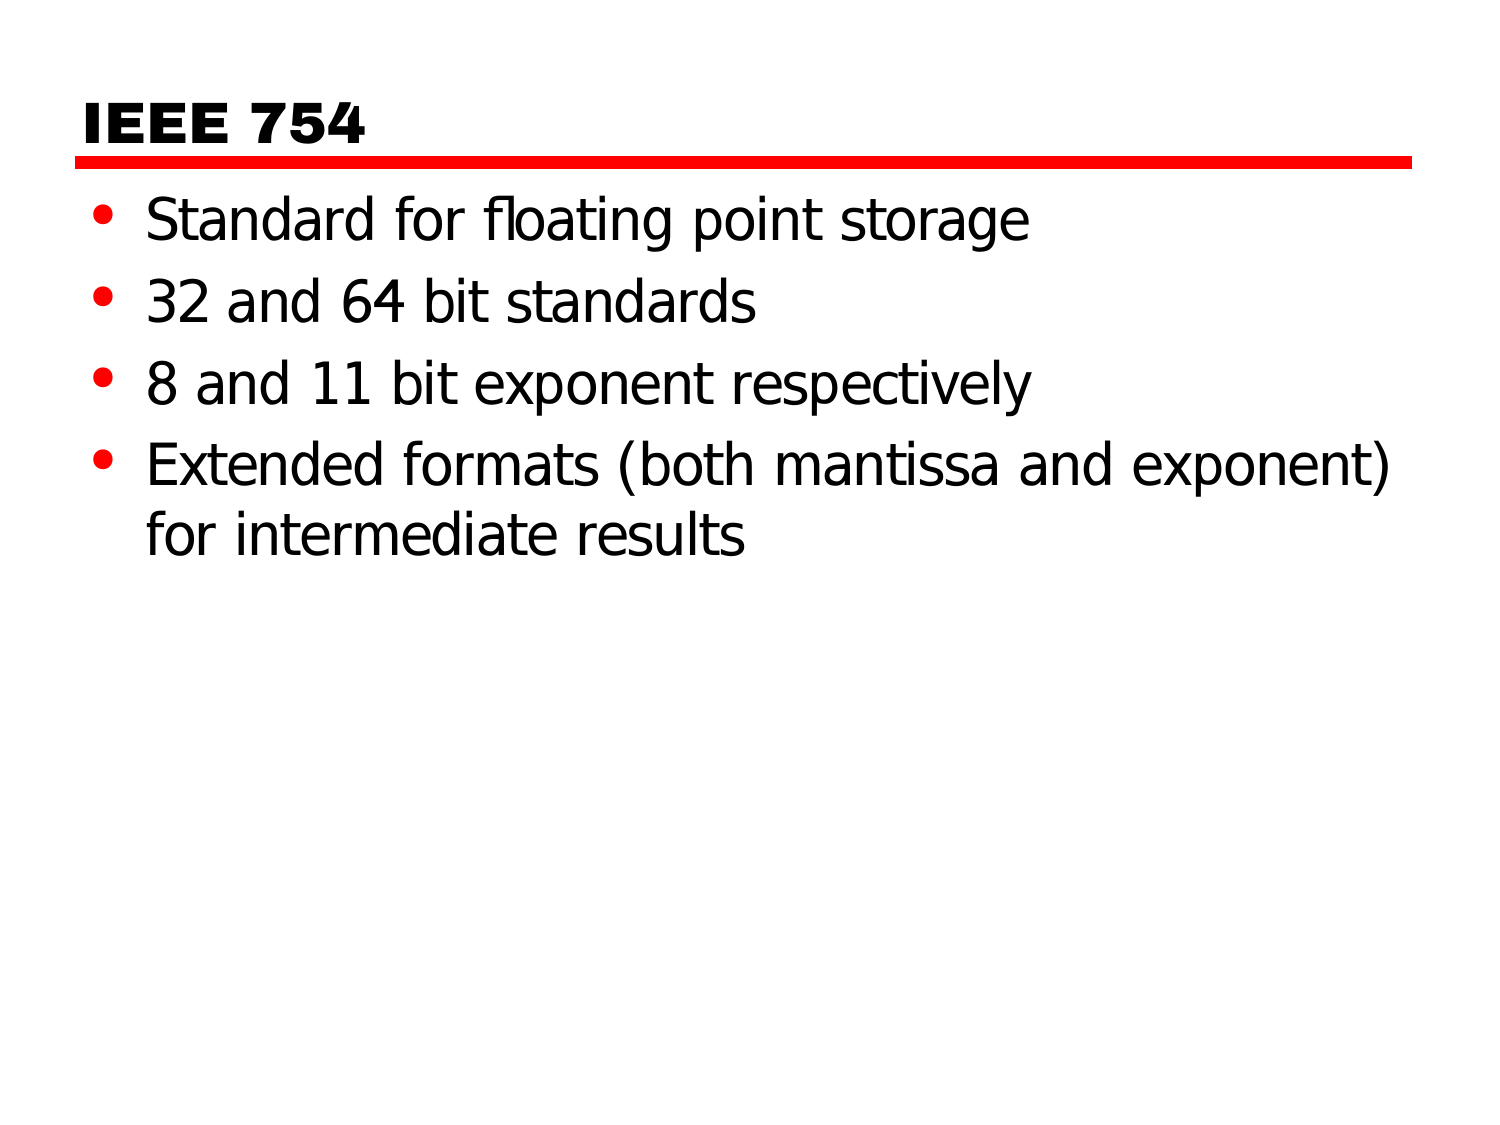

# IEEE 754
Standard for floating point storage
32 and 64 bit standards
8 and 11 bit exponent respectively
Extended formats (both mantissa and exponent) for intermediate results